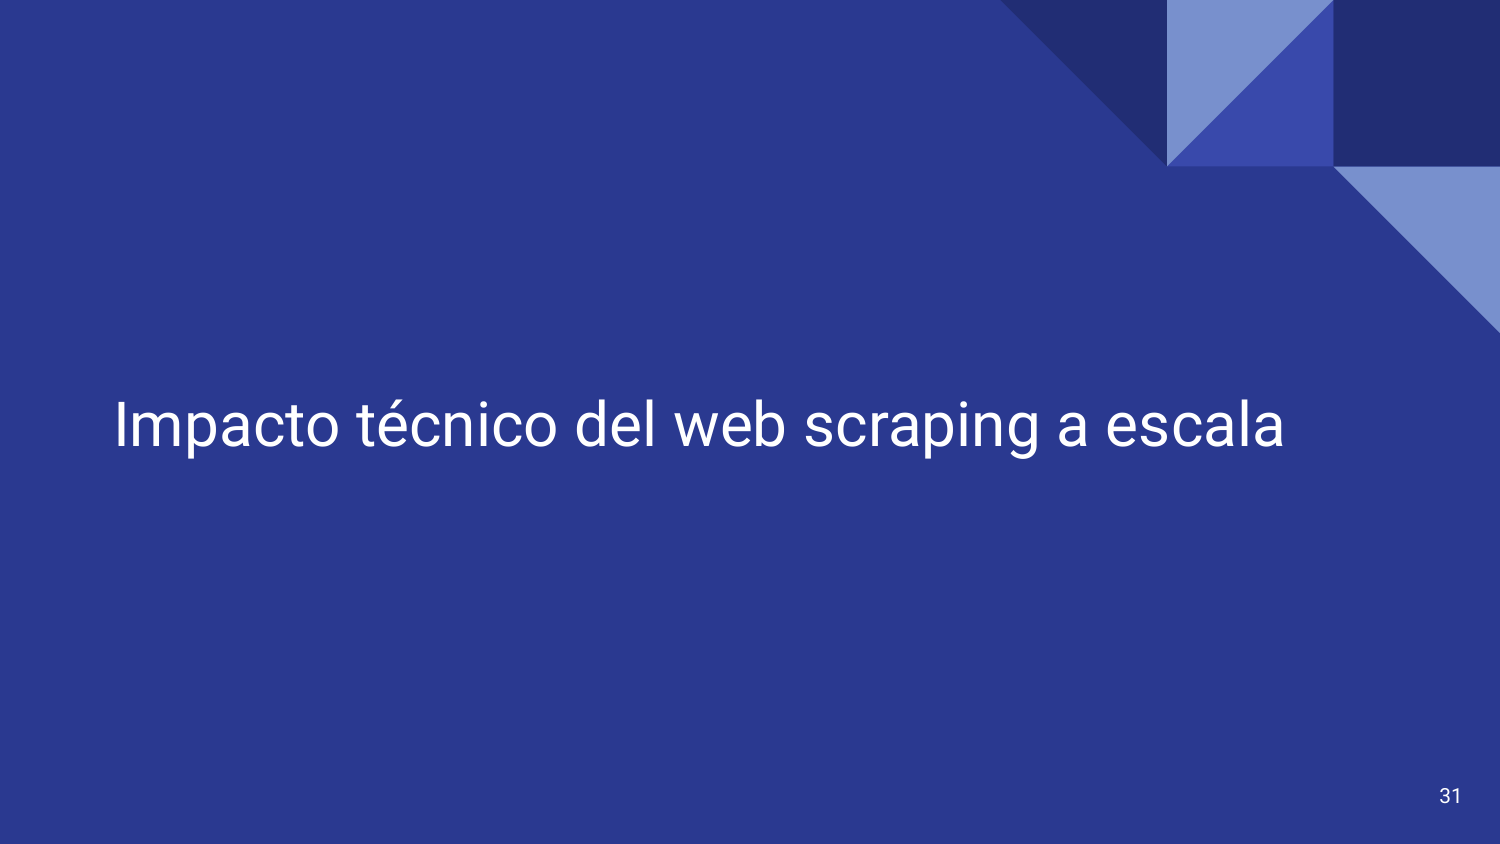

# Impacto técnico del web scraping a escala
31